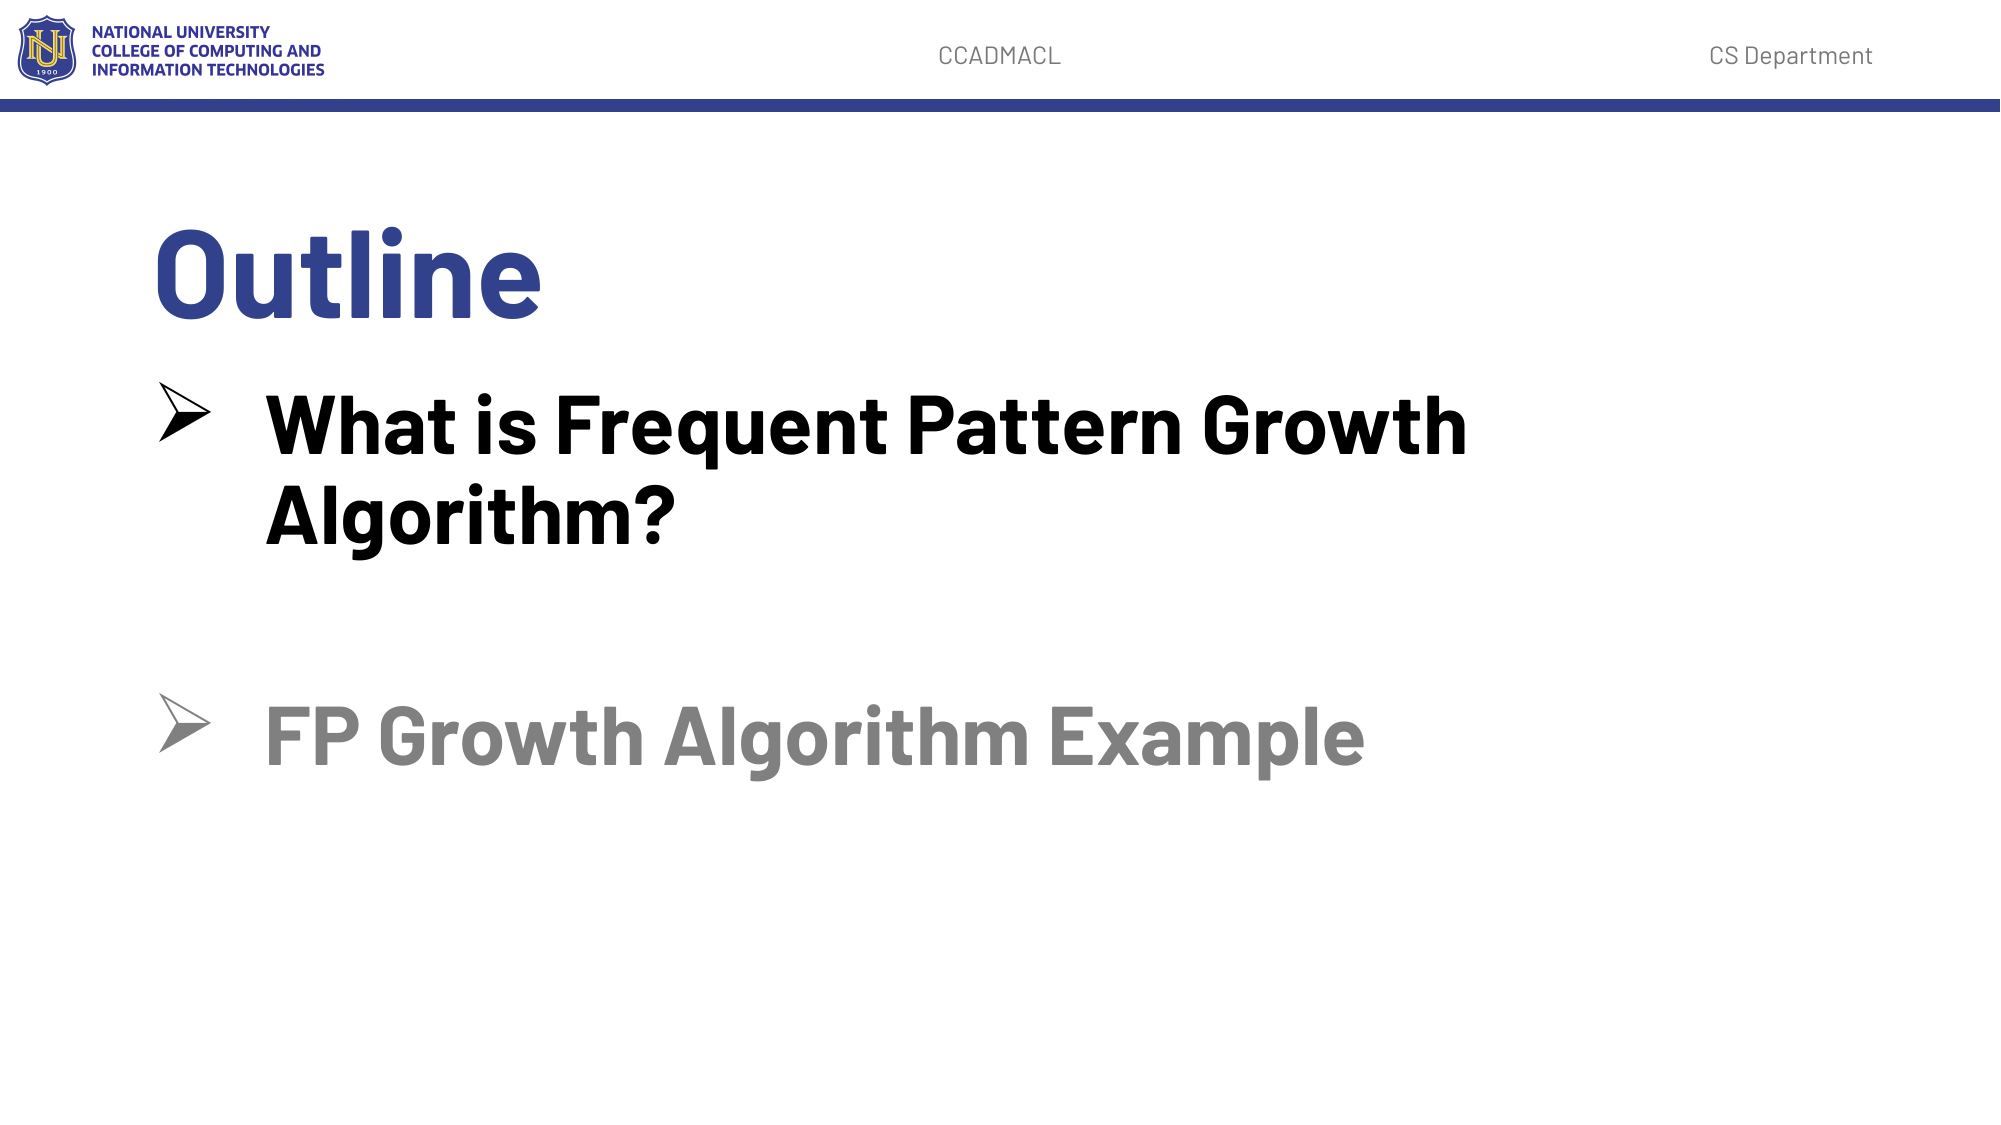

Outline
What is Frequent Pattern Growth Algorithm?

FP Growth Algorithm Example